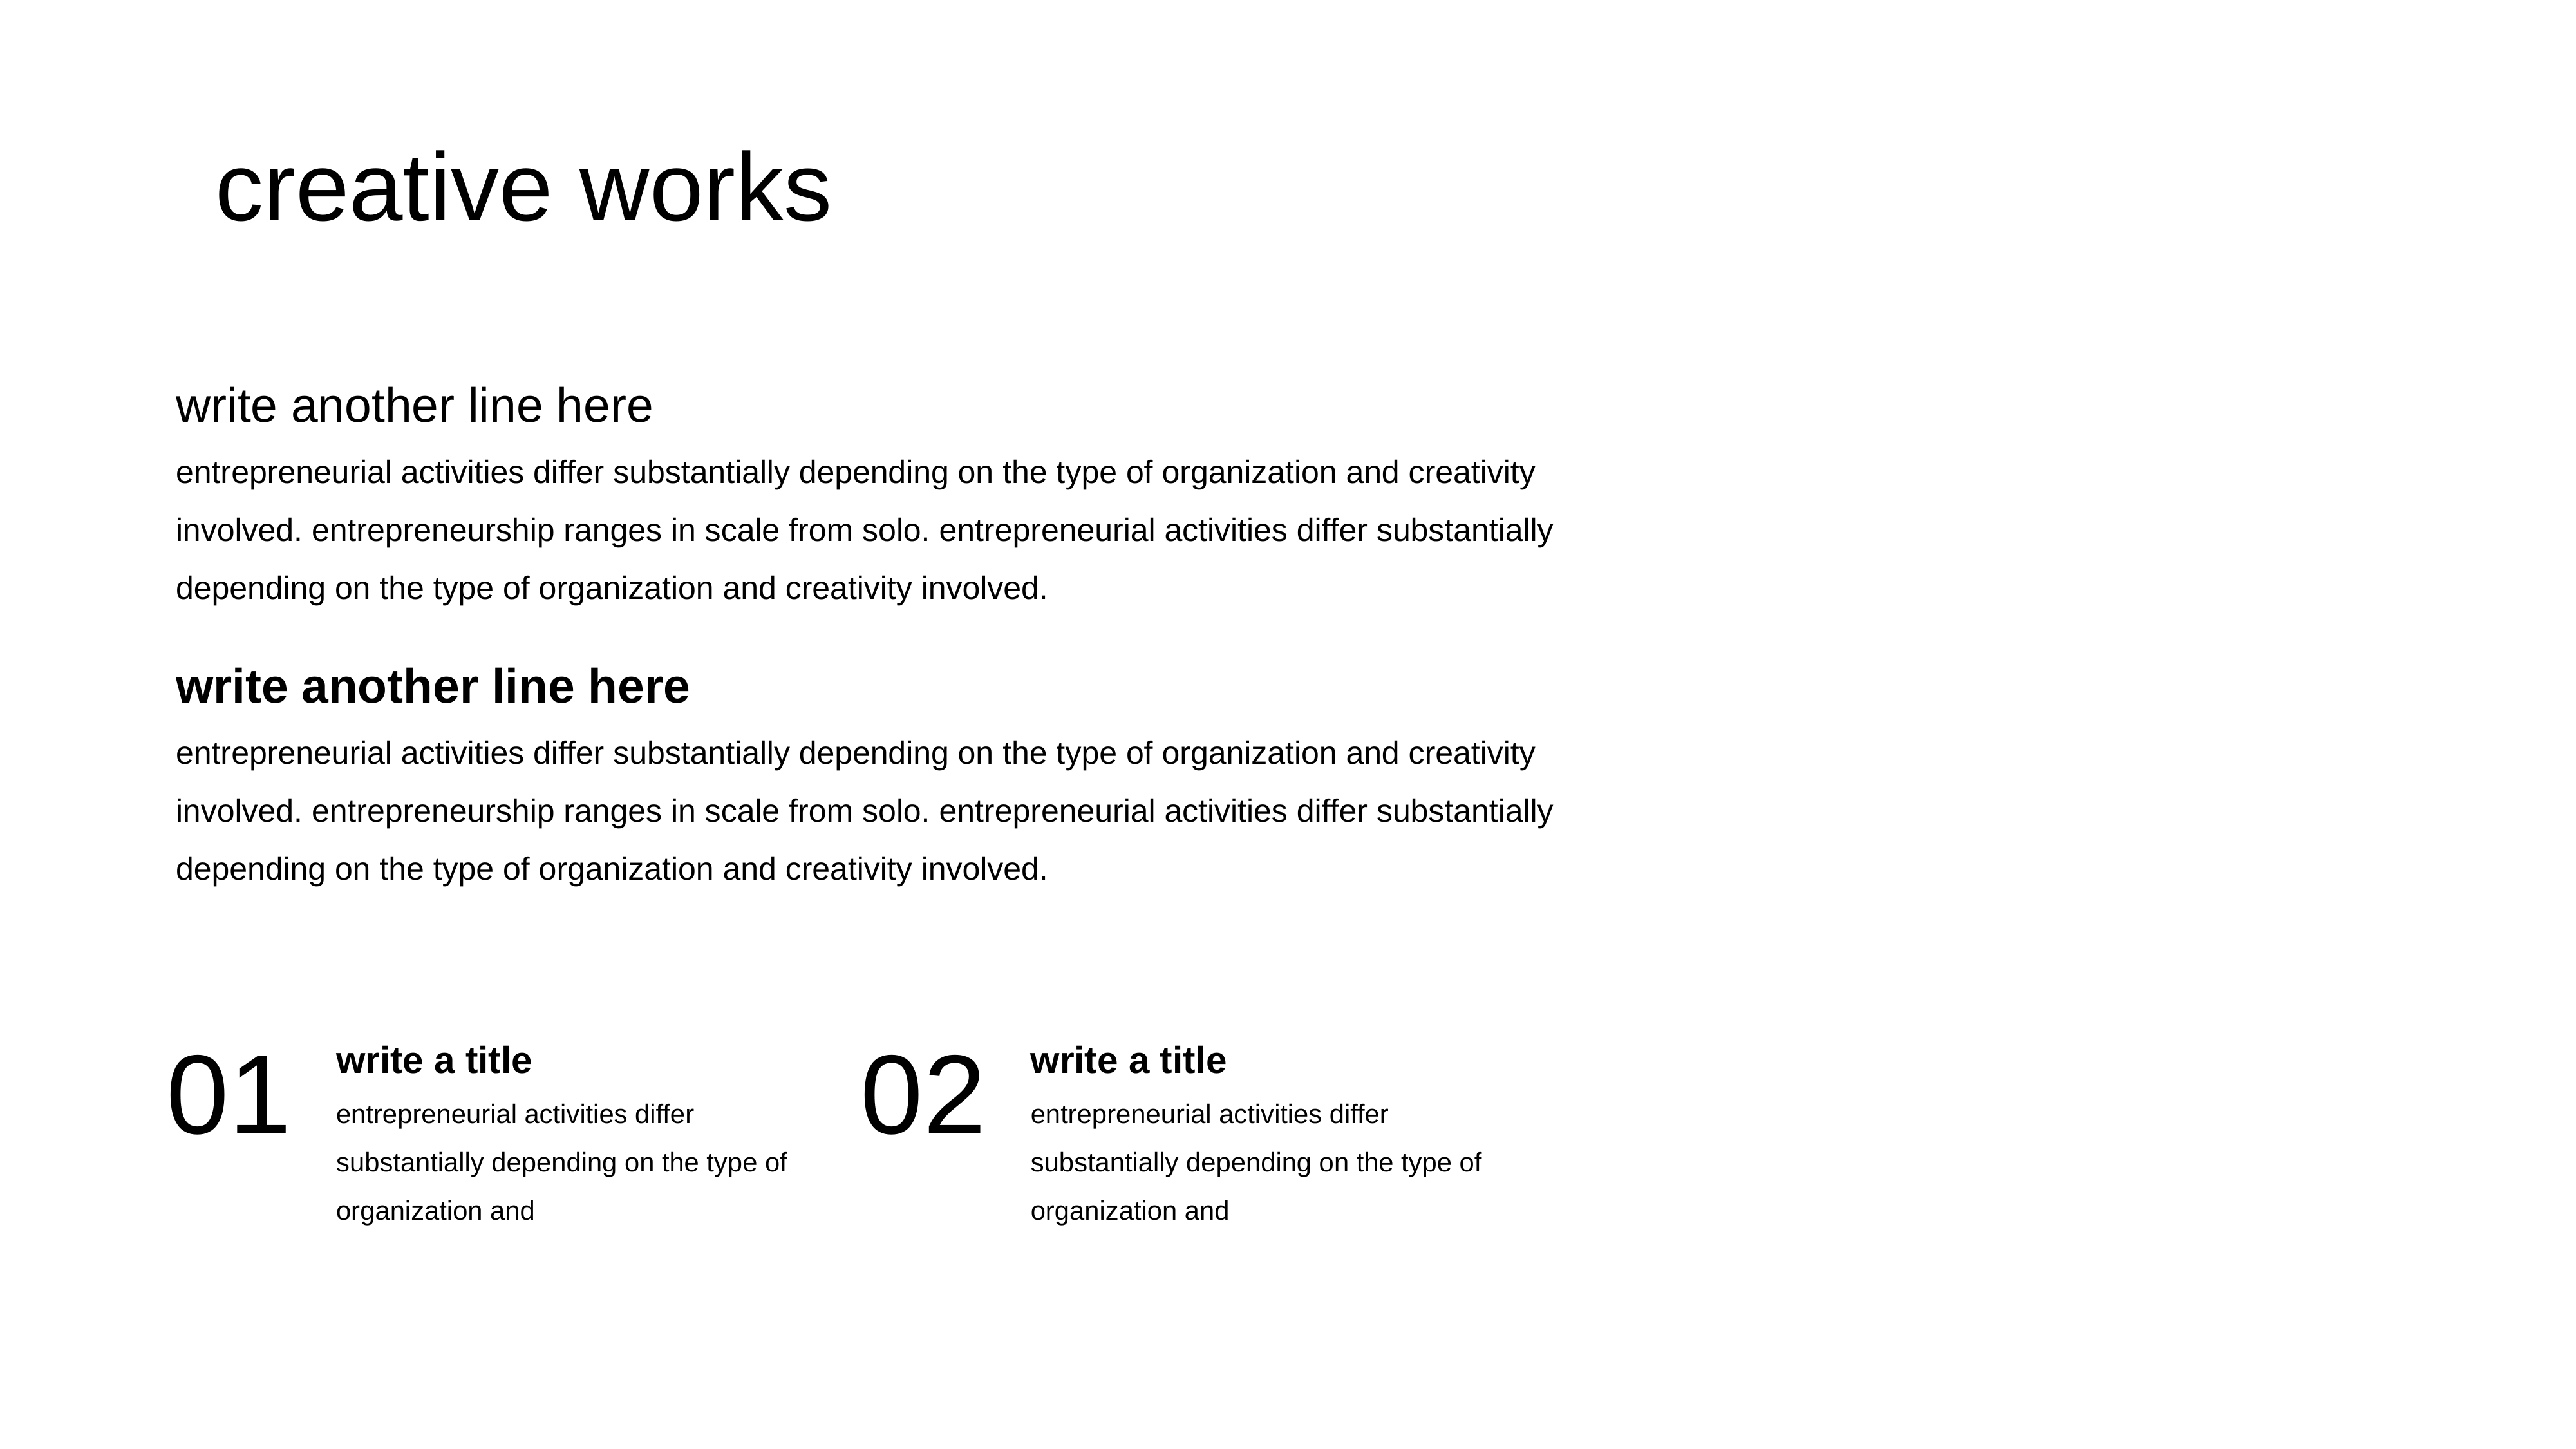

creative works
write another line here
entrepreneurial activities differ substantially depending on the type of organization and creativity involved. entrepreneurship ranges in scale from solo. entrepreneurial activities differ substantially depending on the type of organization and creativity involved.
write another line here
entrepreneurial activities differ substantially depending on the type of organization and creativity involved. entrepreneurship ranges in scale from solo. entrepreneurial activities differ substantially depending on the type of organization and creativity involved.
write a title
entrepreneurial activities differ substantially depending on the type of organization and
write a title
entrepreneurial activities differ substantially depending on the type of organization and
01
02